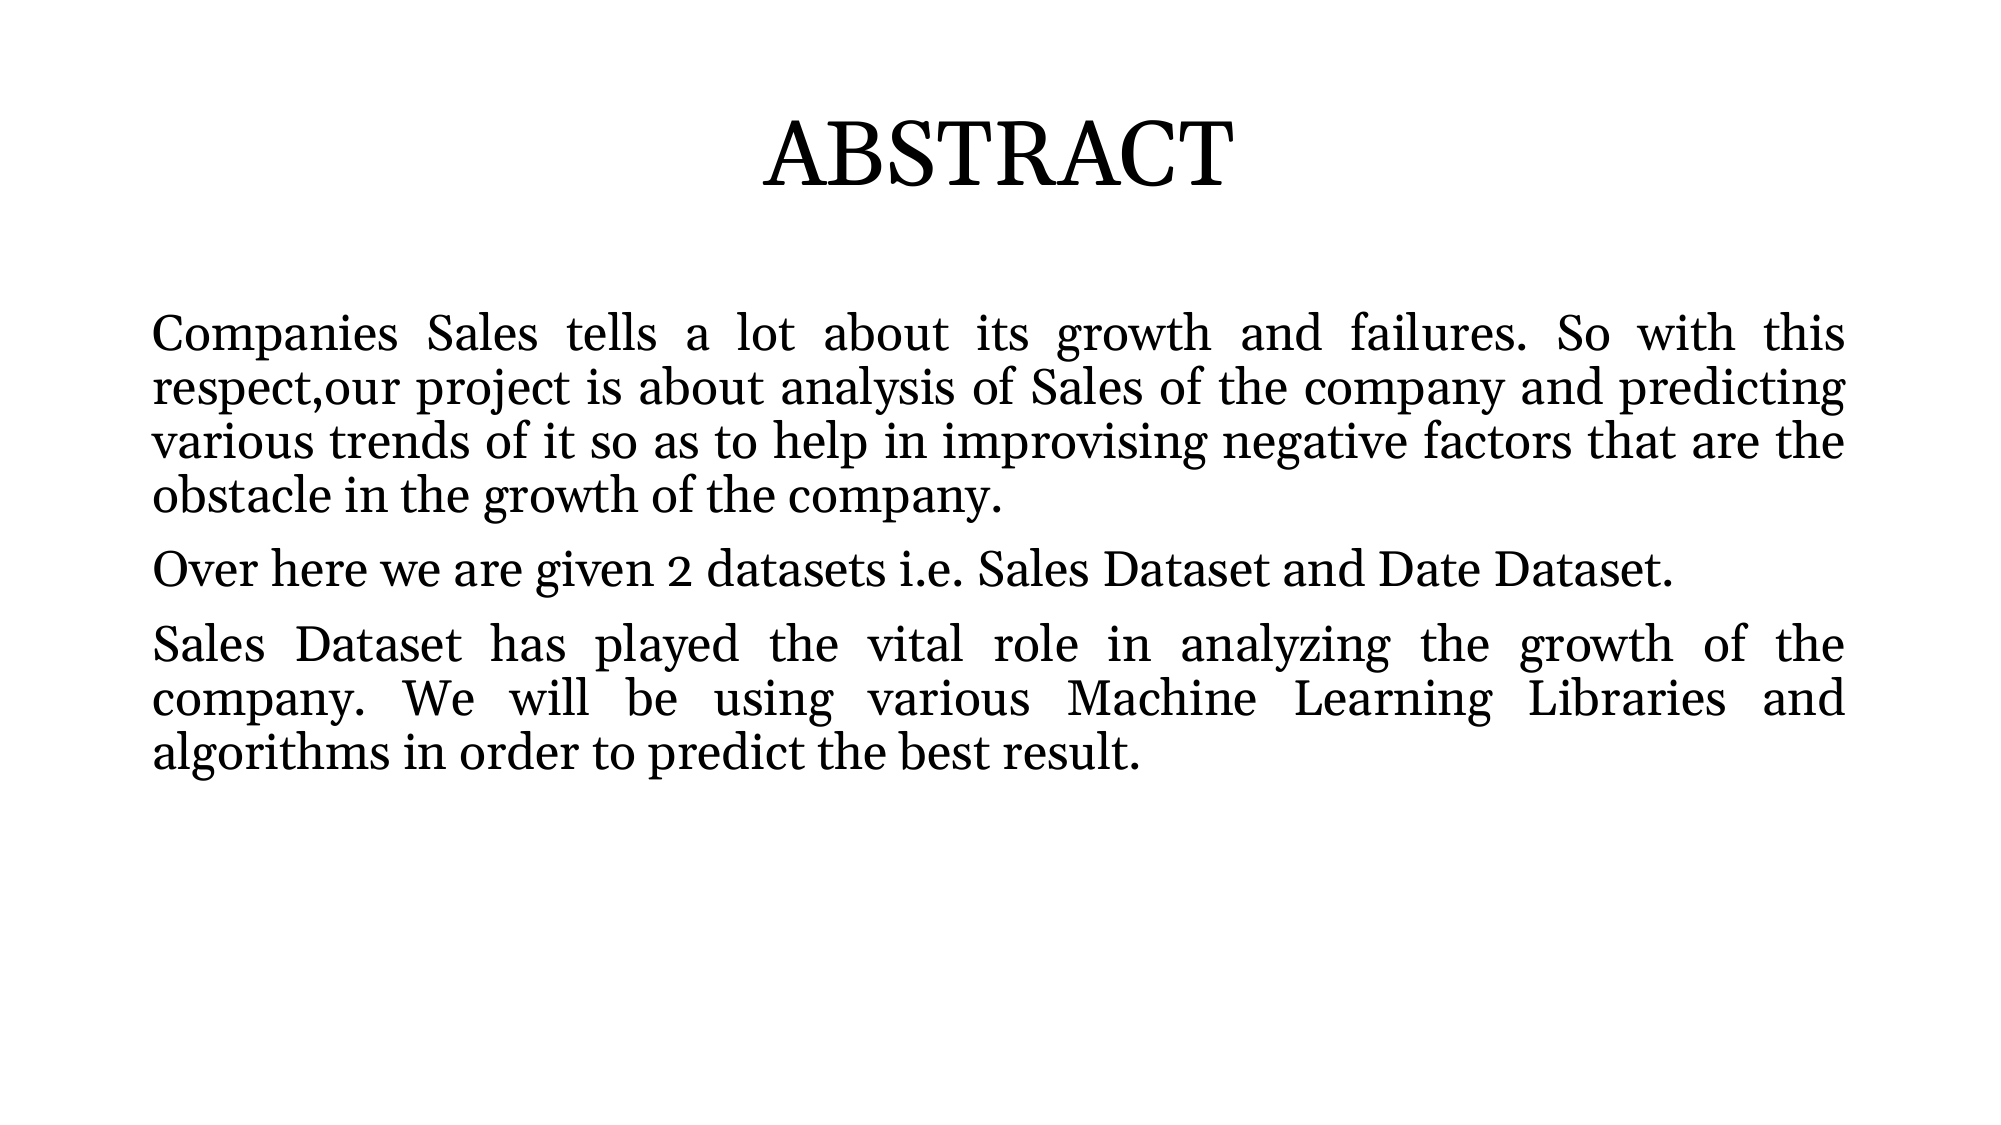

# ABSTRACT
Companies Sales tells a lot about its growth and failures. So with this respect,our project is about analysis of Sales of the company and predicting various trends of it so as to help in improvising negative factors that are the obstacle in the growth of the company.
Over here we are given 2 datasets i.e. Sales Dataset and Date Dataset.
Sales Dataset has played the vital role in analyzing the growth of the company. We will be using various Machine Learning Libraries and algorithms in order to predict the best result.